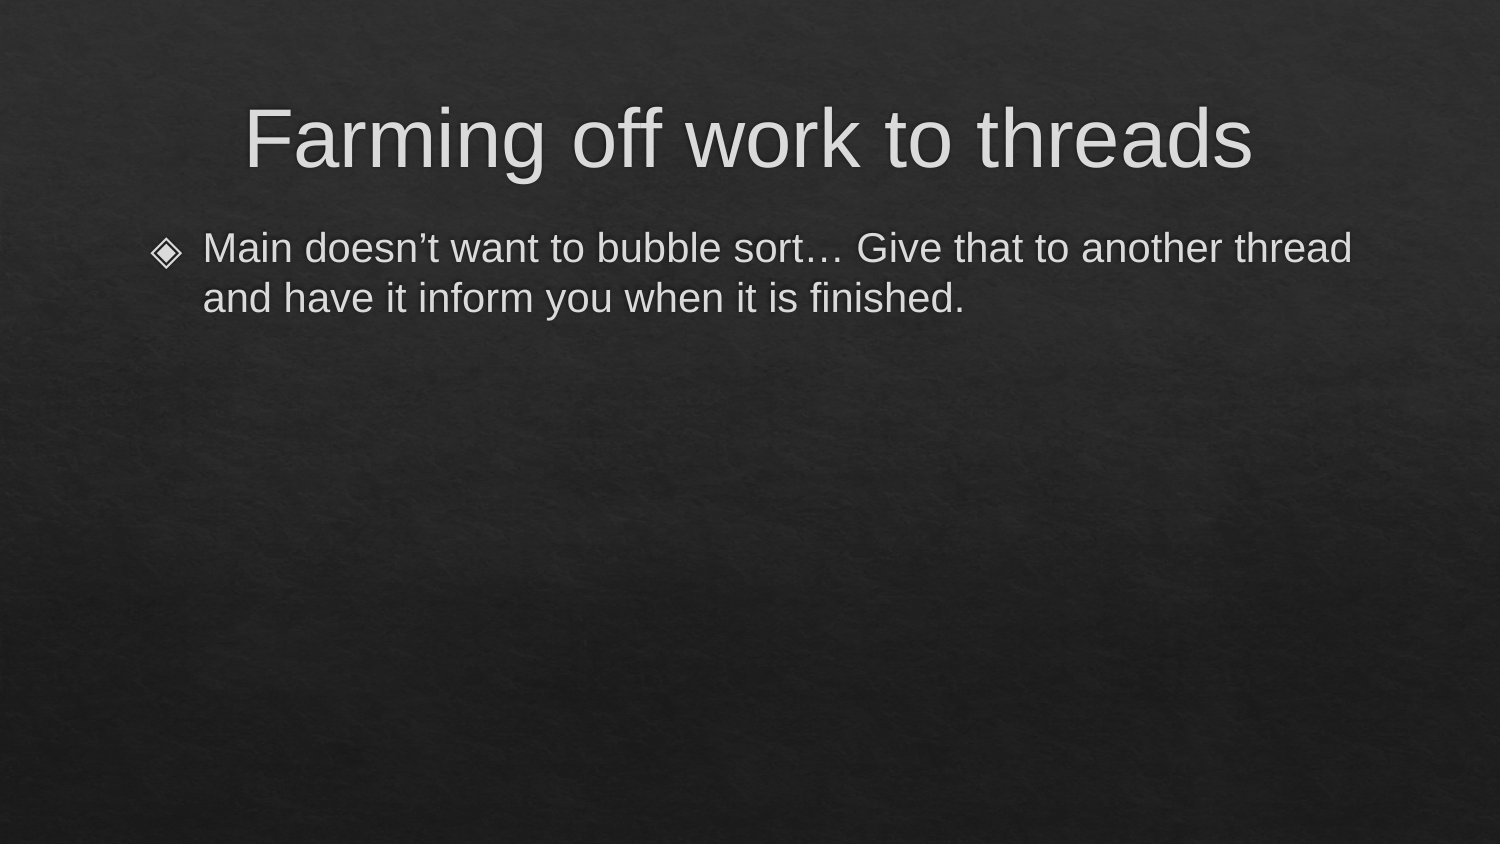

# Farming off work to threads
Main doesn’t want to bubble sort… Give that to another thread and have it inform you when it is finished.